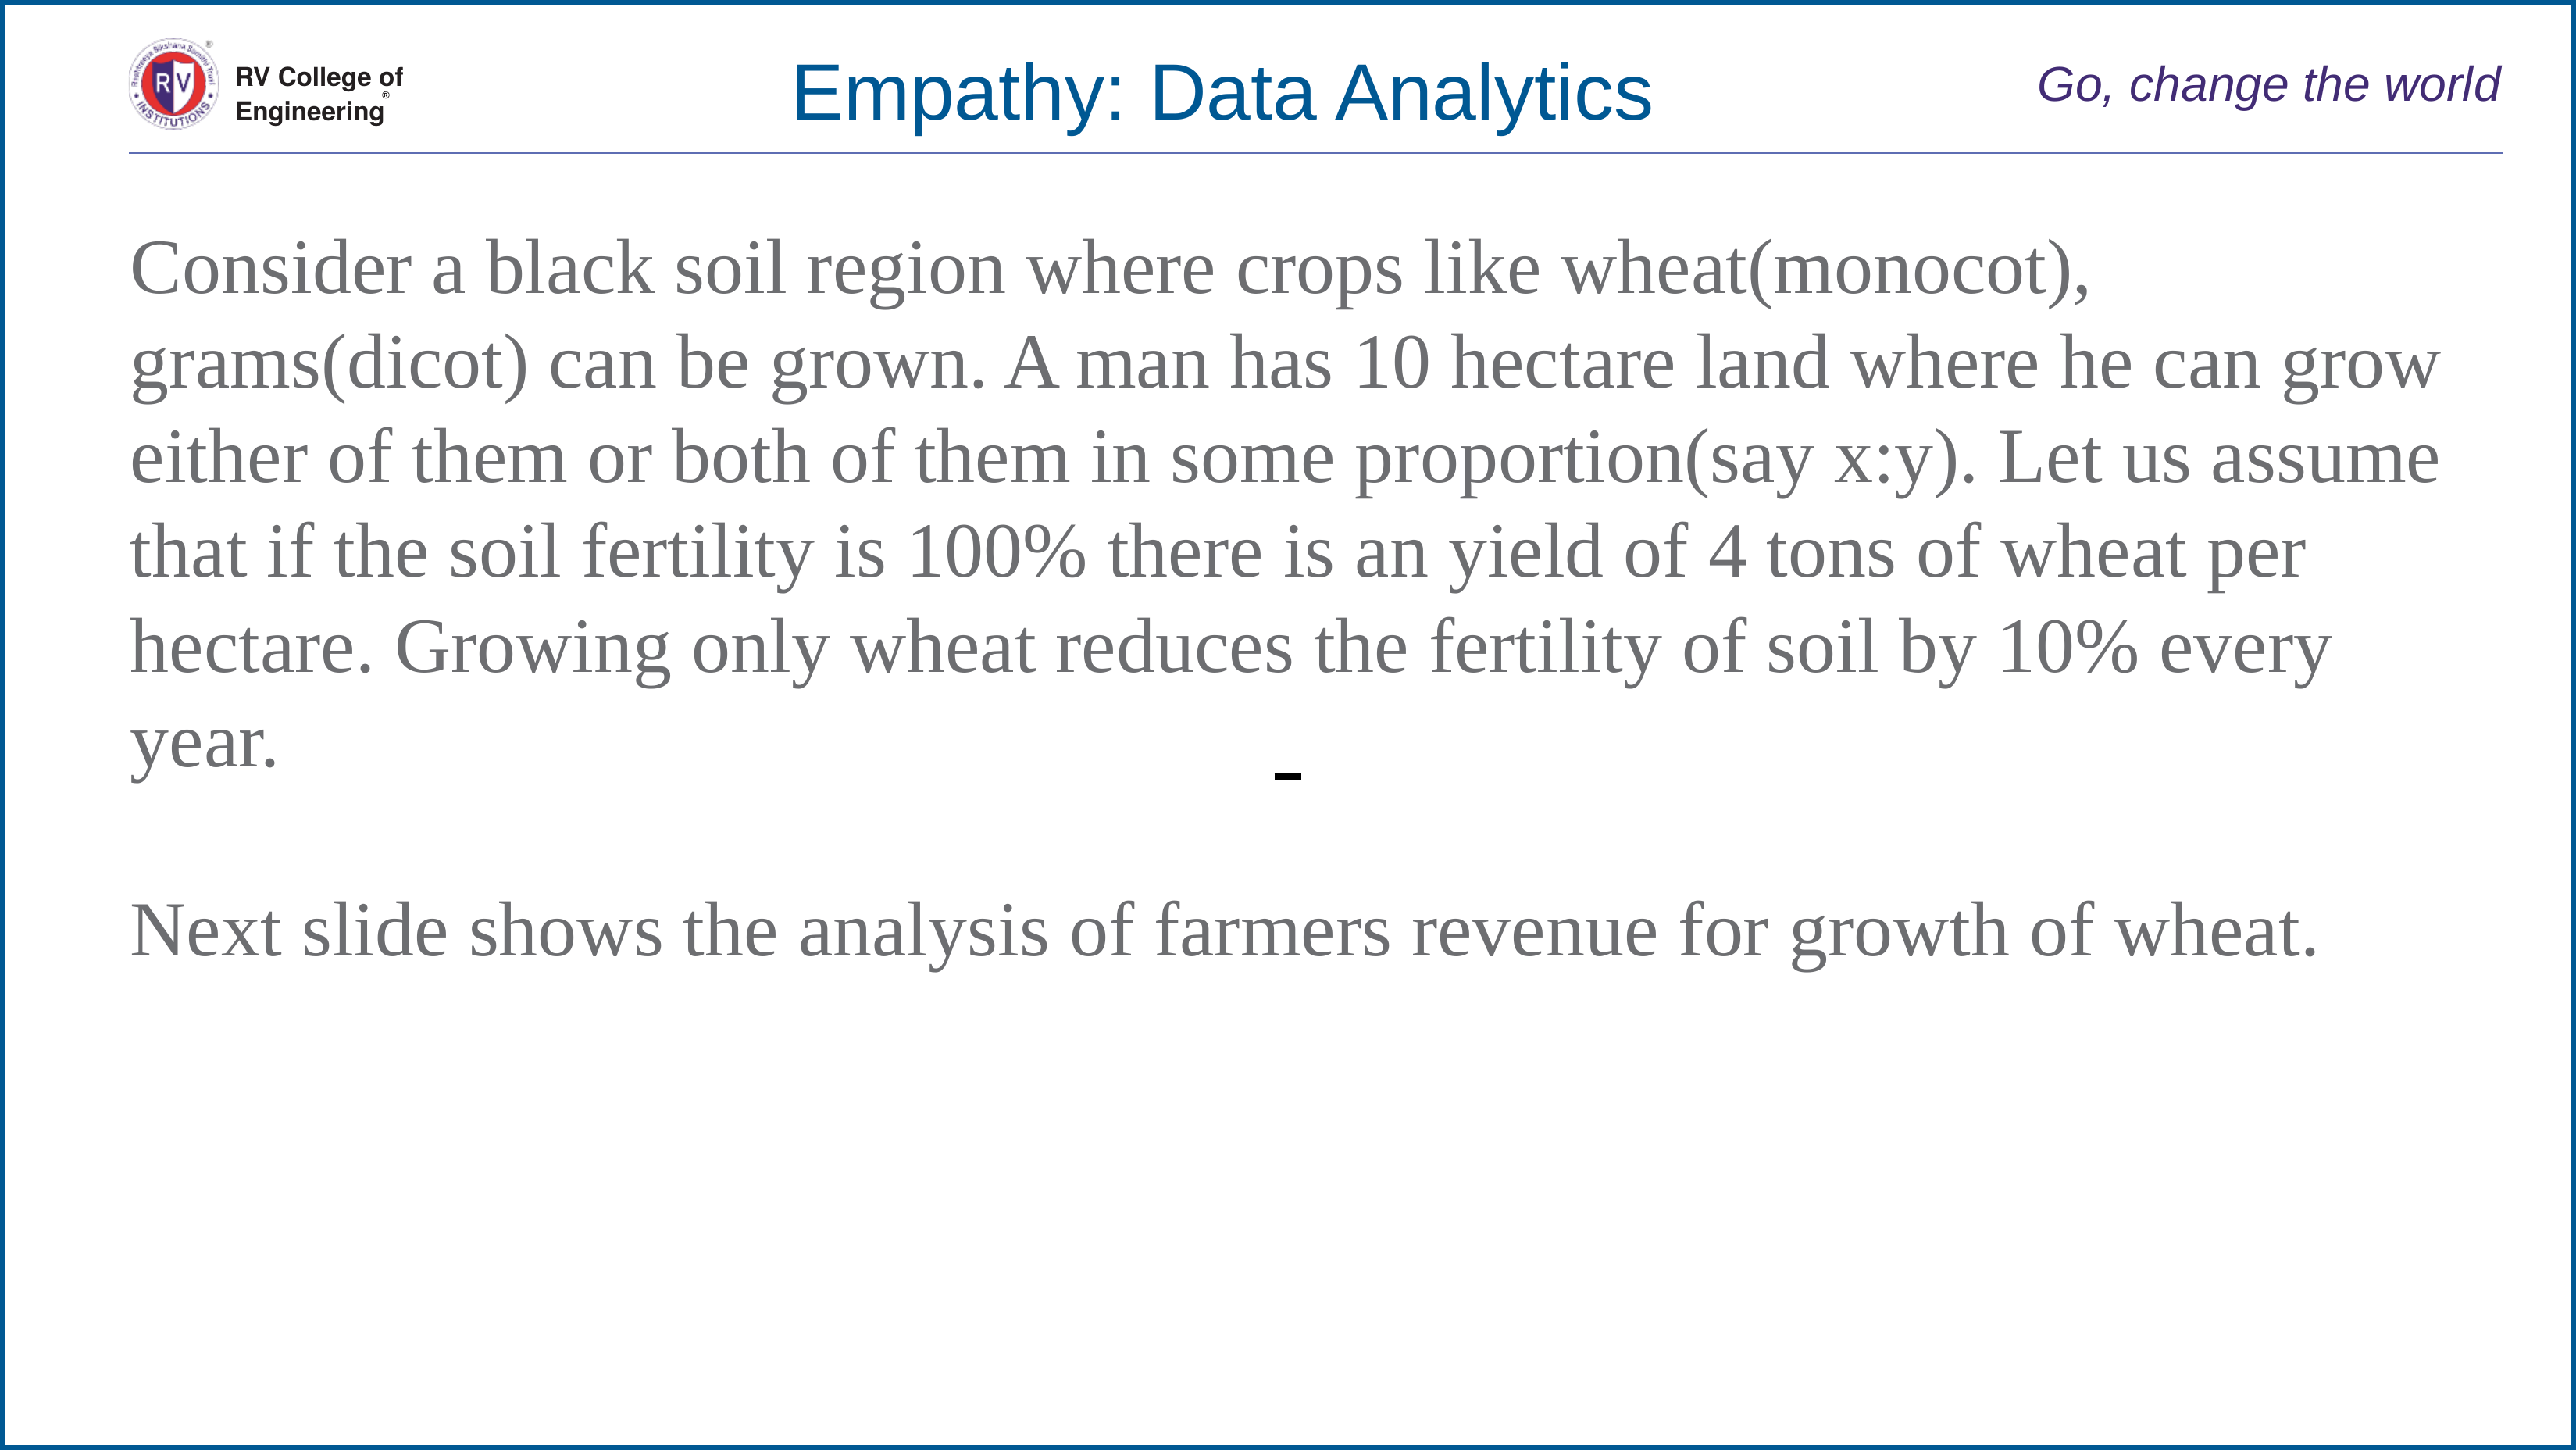

Empathy: Data Analytics
#
Go, change the world
RV College of
Engineering

Consider a black soil region where crops like wheat(monocot), grams(dicot) can be grown. A man has 10 hectare land where he can grow either of them or both of them in some proportion(say x:y). Let us assume that if the soil fertility is 100% there is an yield of 4 tons of wheat per hectare. Growing only wheat reduces the fertility of soil by 10% every year.

Next slide shows the analysis of farmers revenue for growth of wheat.